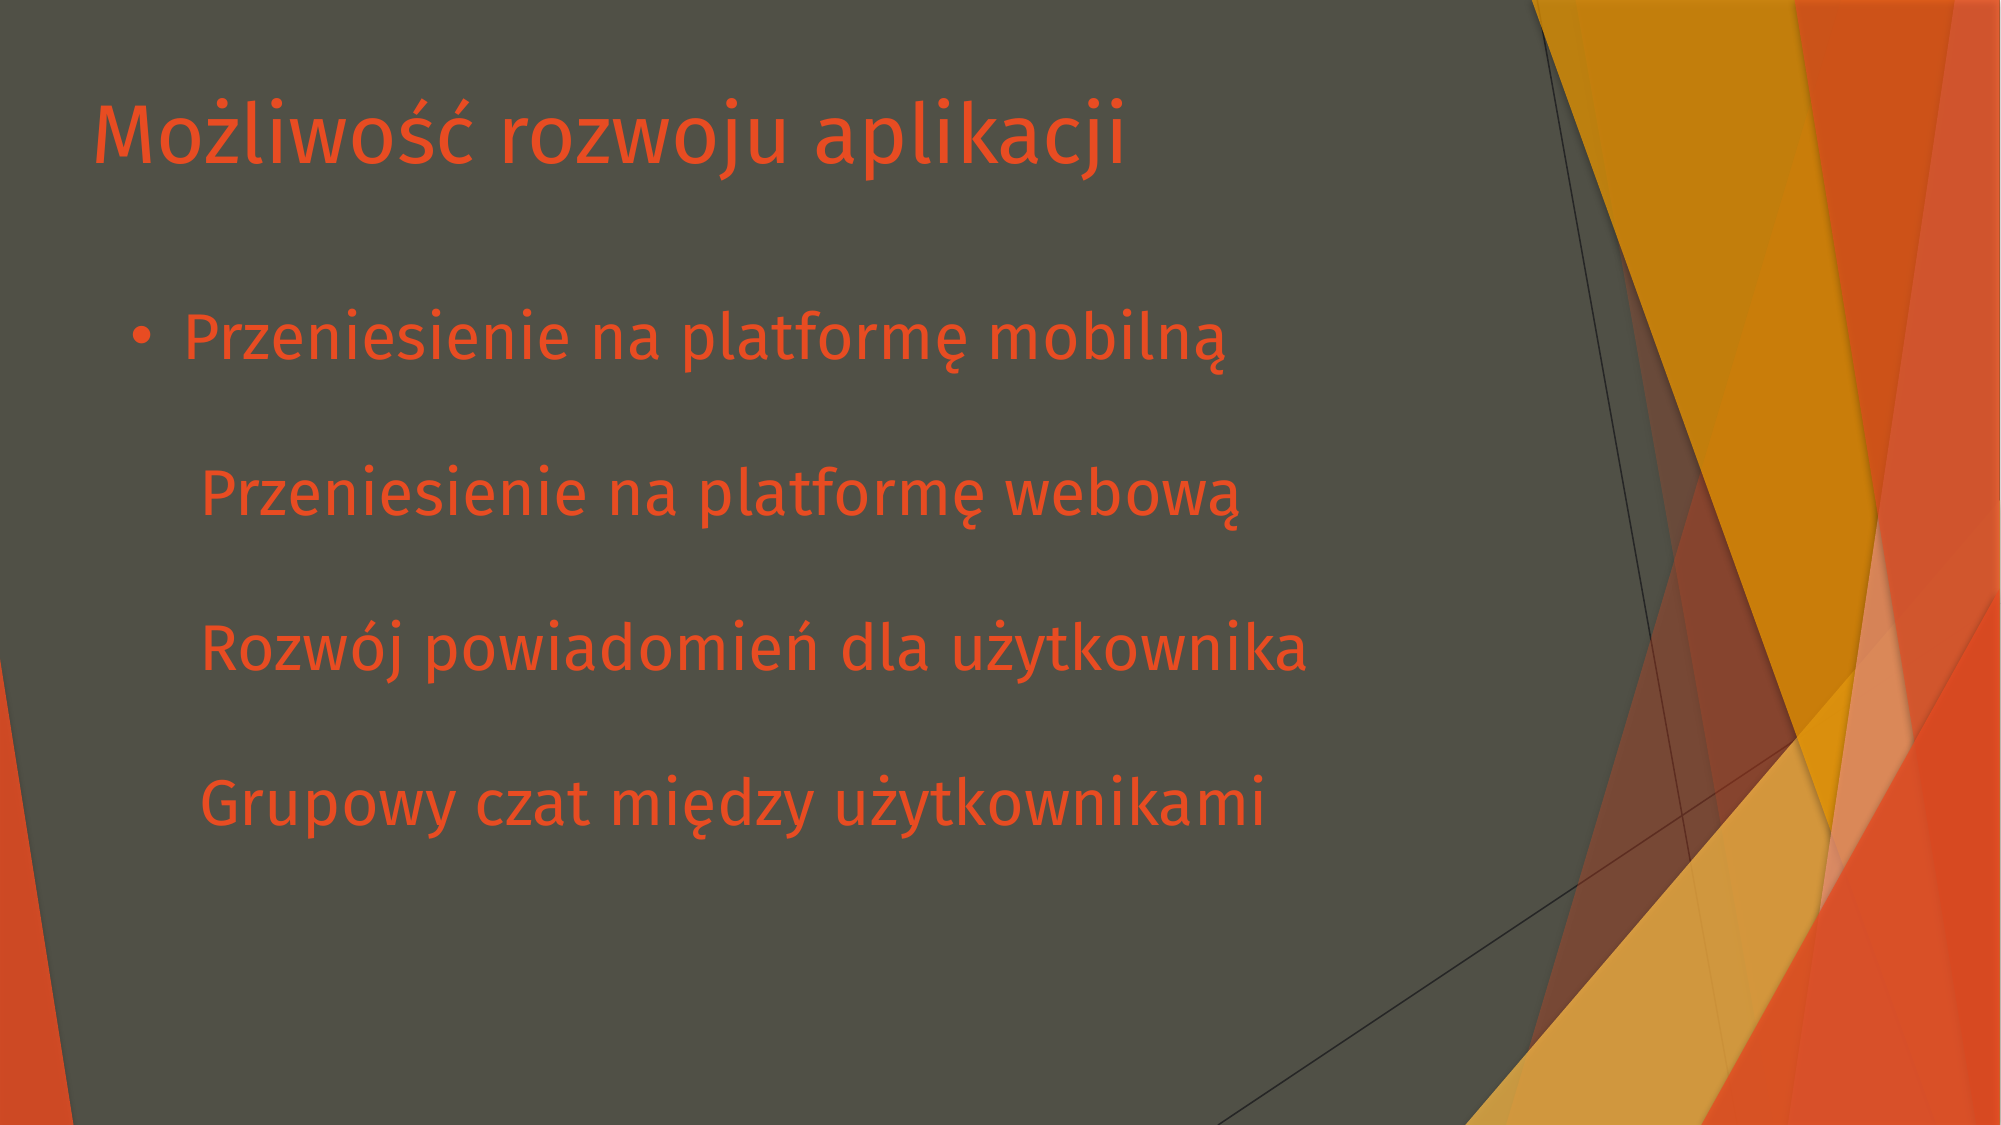

Możliwość rozwoju aplikacji
# Przeniesienie na platformę mobilną Przeniesienie na platformę webową Rozwój powiadomień dla użytkownika Grupowy czat między użytkownikami